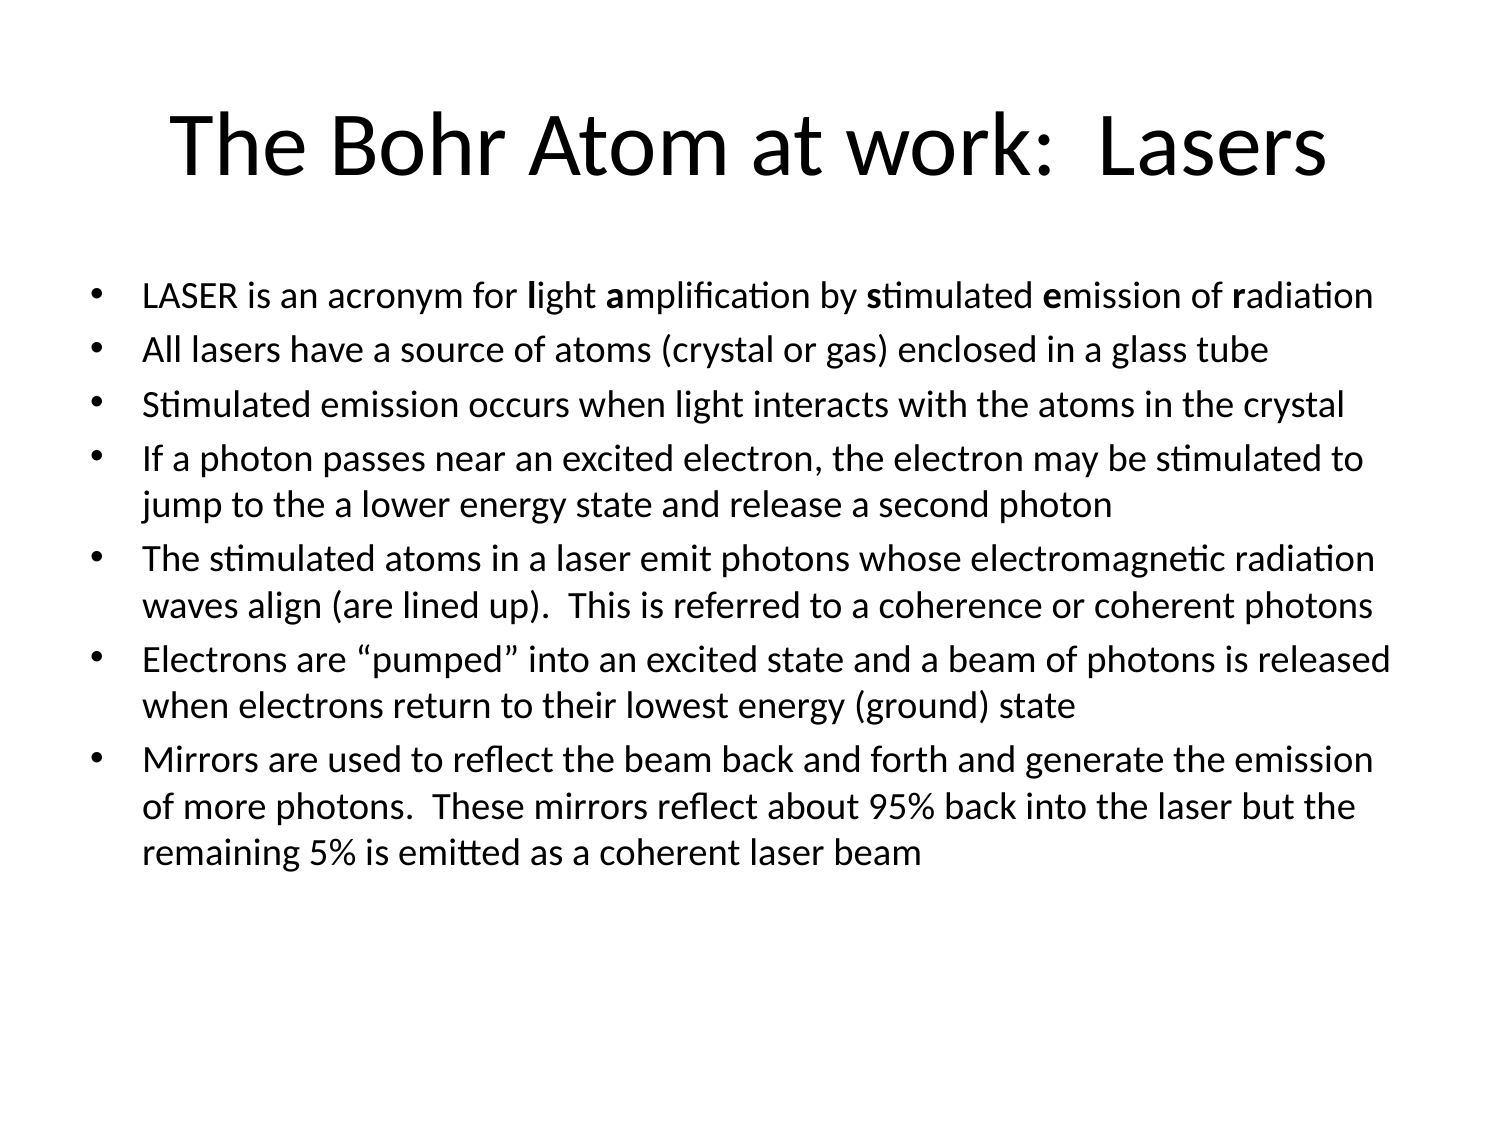

# The Bohr Atom at work:  Lasers
LASER is an acronym for light amplification by stimulated emission of radiation
All lasers have a source of atoms (crystal or gas) enclosed in a glass tube
Stimulated emission occurs when light interacts with the atoms in the crystal
If a photon passes near an excited electron, the electron may be stimulated to jump to the a lower energy state and release a second photon
The stimulated atoms in a laser emit photons whose electromagnetic radiation waves align (are lined up).  This is referred to a coherence or coherent photons
Electrons are “pumped” into an excited state and a beam of photons is released when electrons return to their lowest energy (ground) state
Mirrors are used to reflect the beam back and forth and generate the emission of more photons.  These mirrors reflect about 95% back into the laser but the remaining 5% is emitted as a coherent laser beam